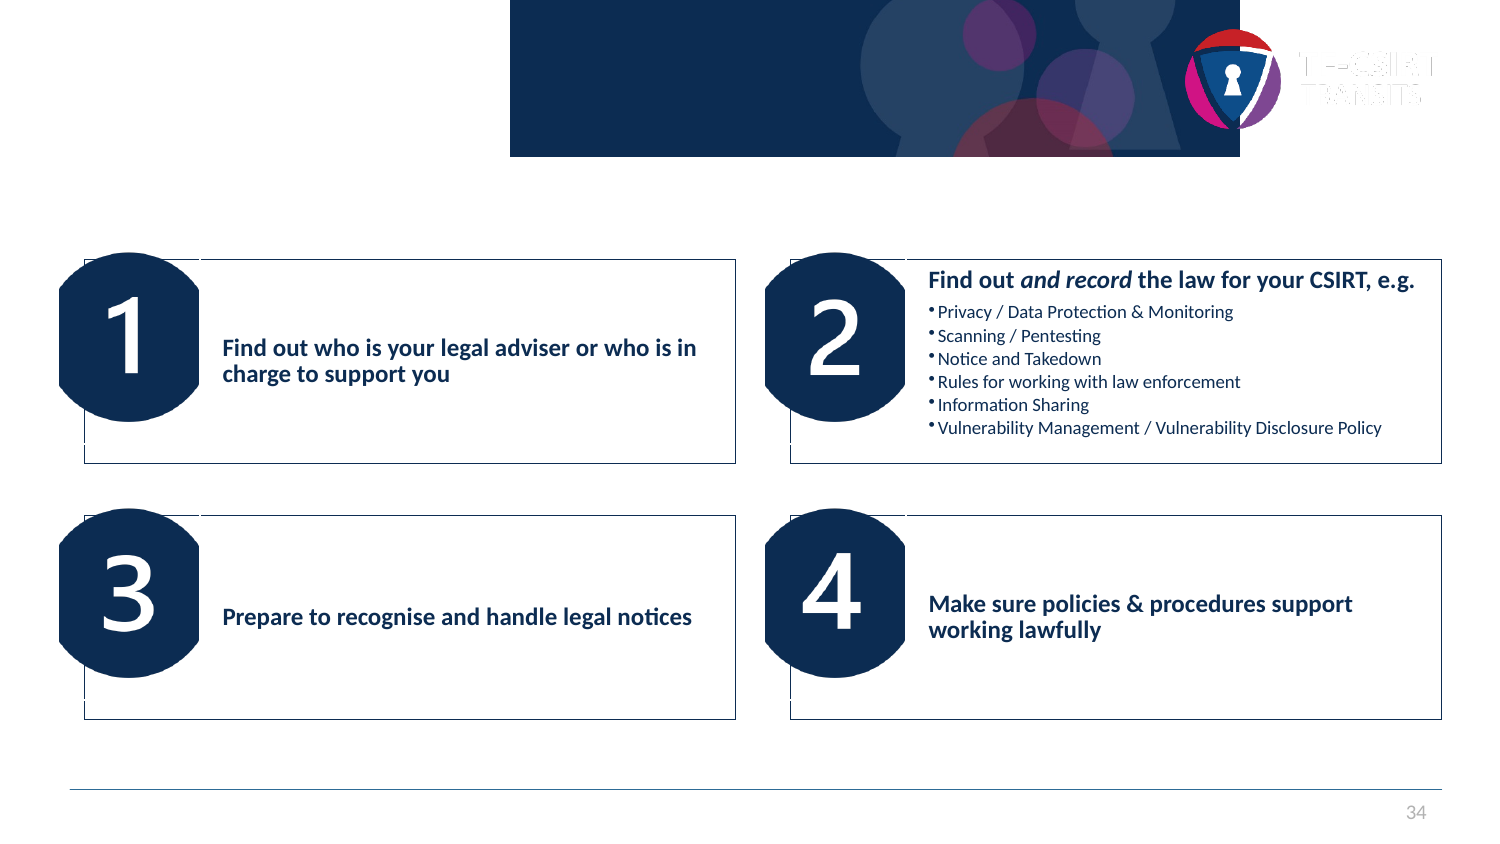

Where to start at home
Find out who is your legal adviser or who is in charge to support you
Find out and record the law for your CSIRT, e.g.
Privacy / Data Protection & Monitoring
Scanning / Pentesting
Notice and Takedown
Rules for working with law enforcement
Information Sharing
Vulnerability Management / Vulnerability Disclosure Policy
Prepare to recognise and handle legal notices
Make sure policies & procedures support working lawfully
34